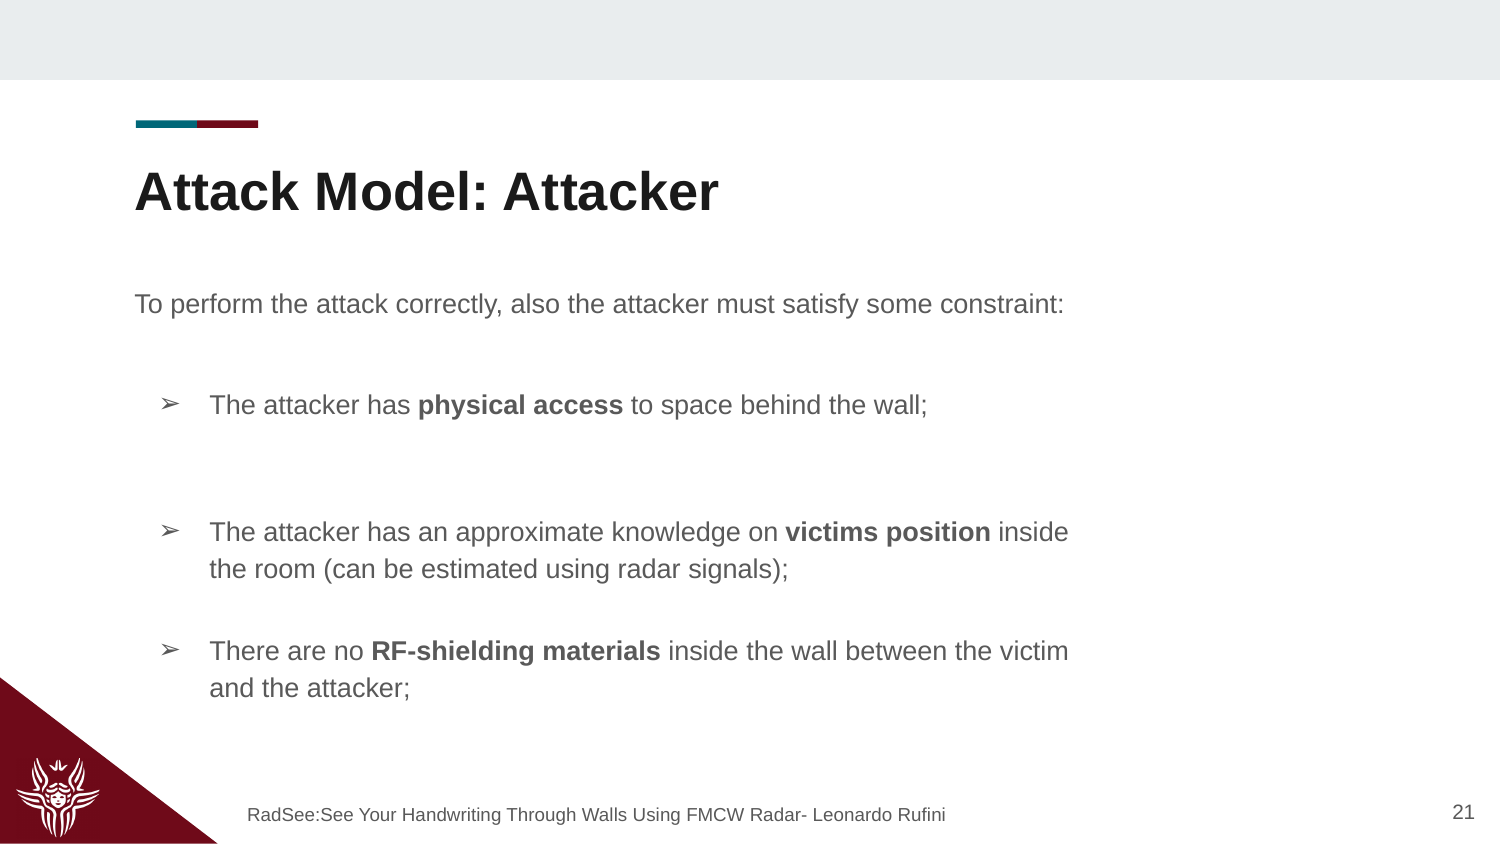

# Attack Model: Attacker
To perform the attack correctly, also the attacker must satisfy some constraint:
The attacker has physical access to space behind the wall;
The attacker has an approximate knowledge on victims position inside the room (can be estimated using radar signals);
There are no RF-shielding materials inside the wall between the victim and the attacker;
21
RadSee:See Your Handwriting Through Walls Using FMCW Radar- Leonardo Rufini